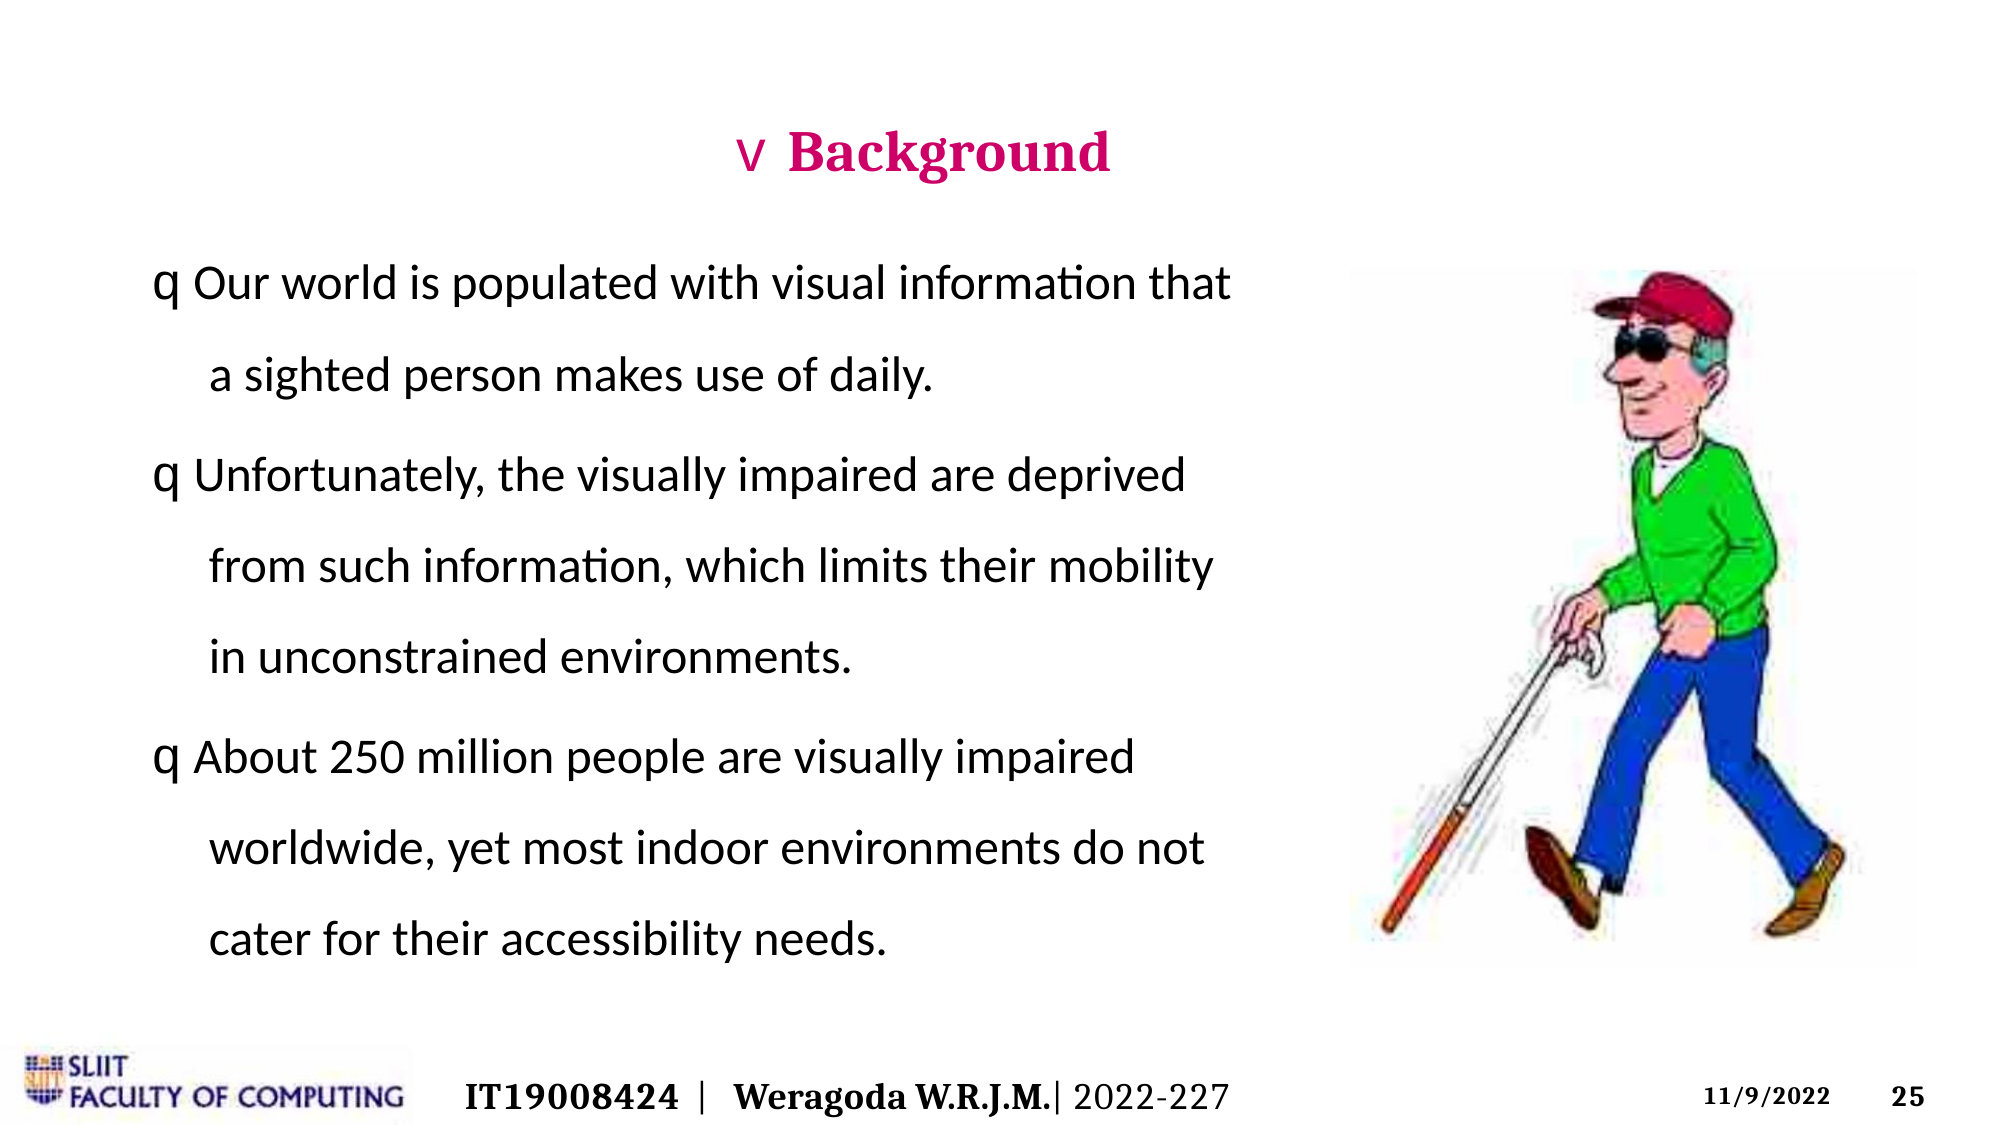

v Background
q Our world is populated with visual information that
a sighted person makes use of daily.
q Unfortunately, the visually impaired are deprived
from such information, which limits their mobility
in unconstrained environments.
q About 250 million people are visually impaired
worldwide, yet most indoor environments do not
cater for their accessibility needs.
IT19008424 | Weragoda W.R.J.M.| 2022-227
25
11/9/2022